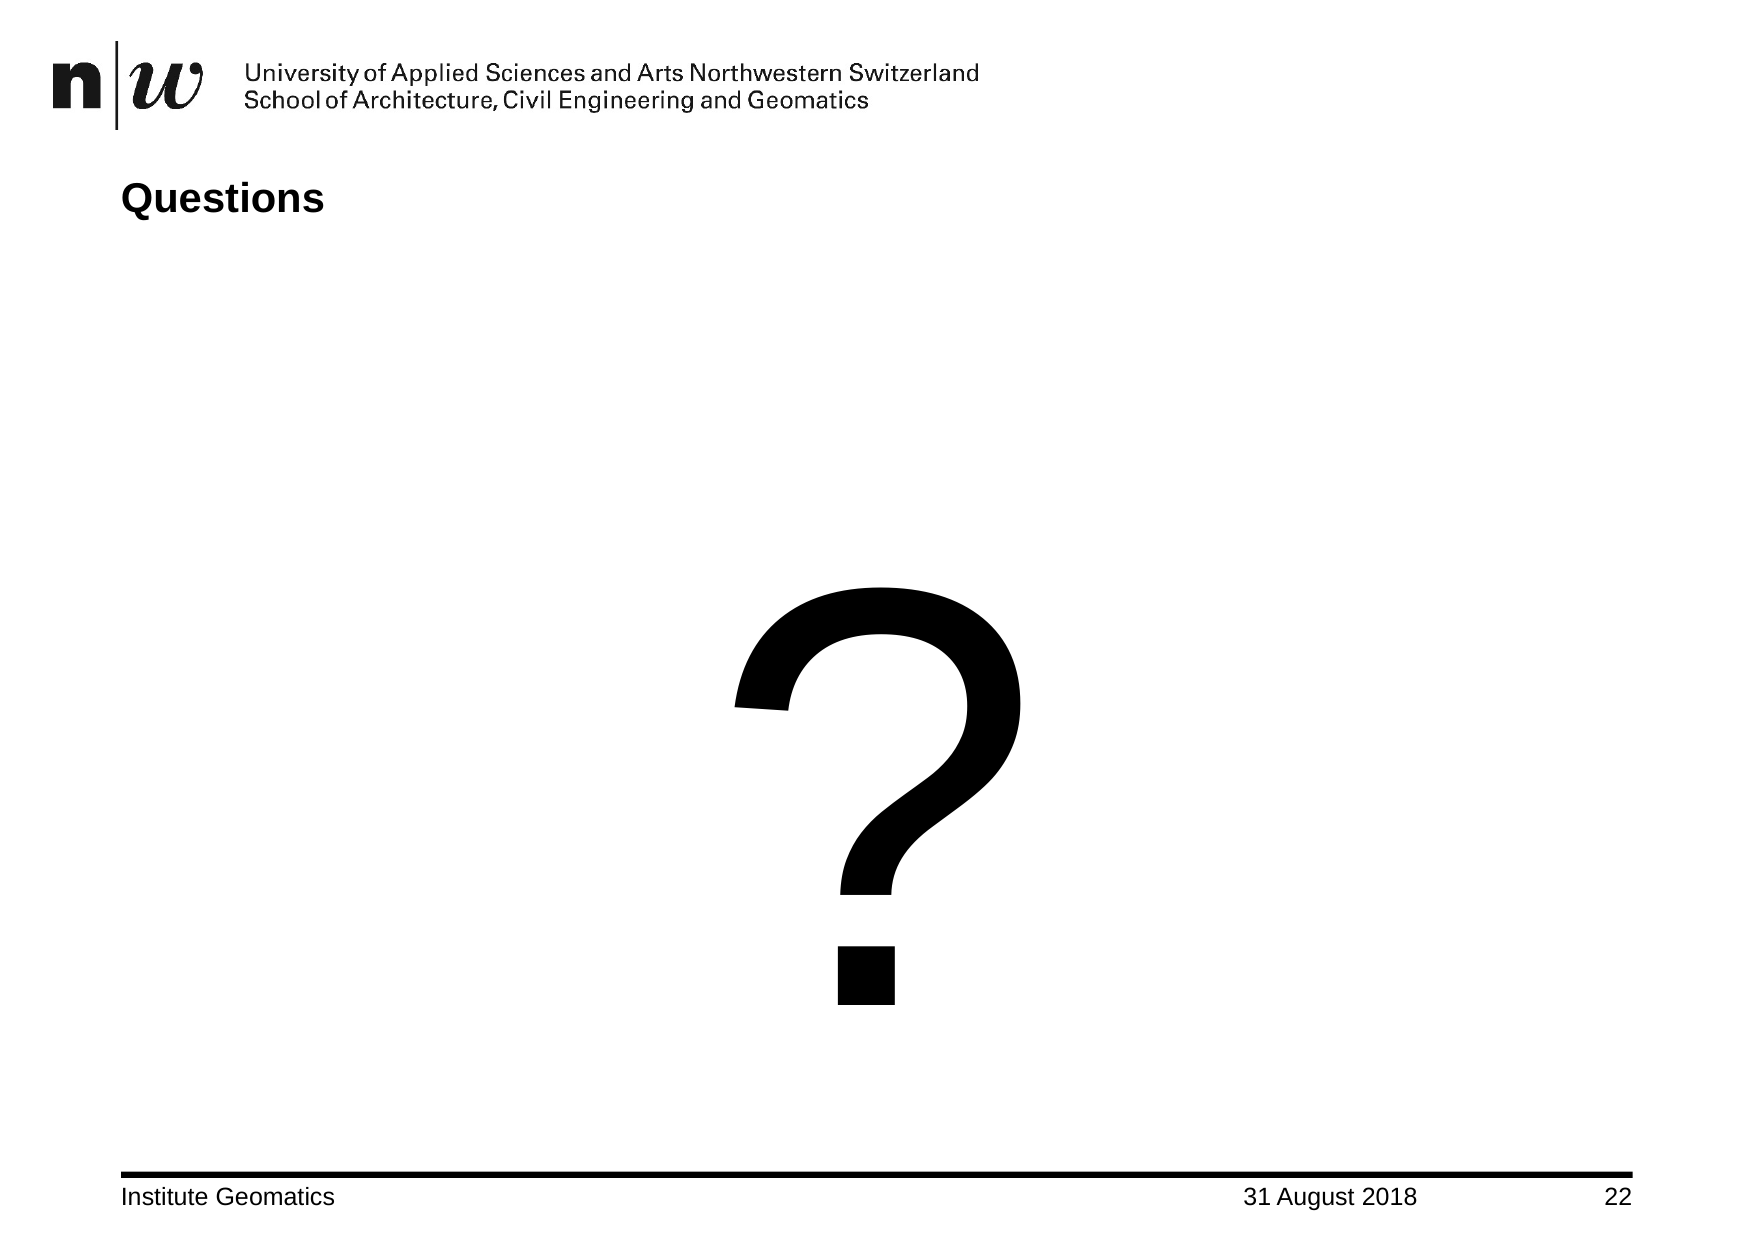

# Questions
?
Institute Geomatics
31 August 2018
22